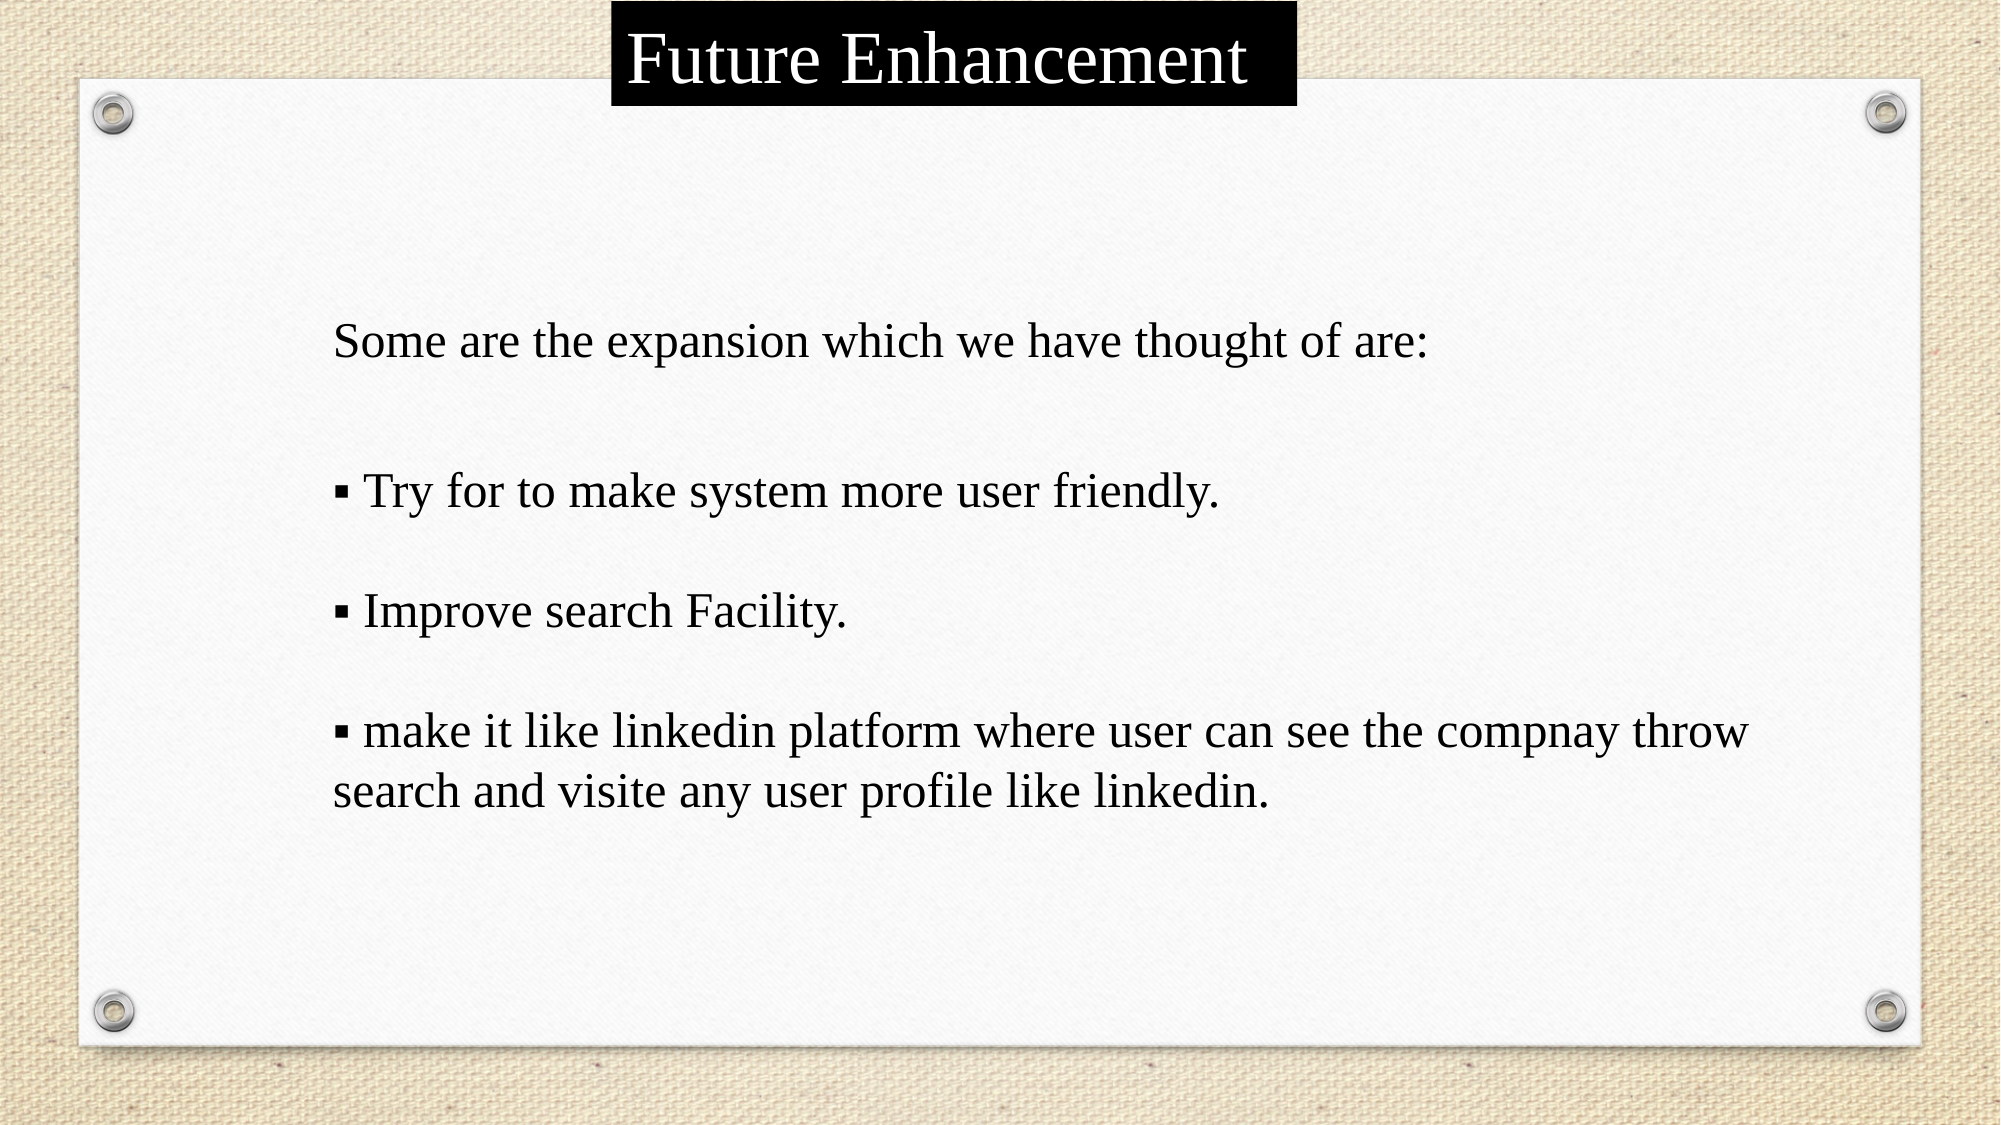

Future Enhancement
Some are the expansion which we have thought of are:

▪ Try for to make system more user friendly.

▪ Improve search Facility.

▪ make it like linkedin platform where user can see the compnay throw search and visite any user profile like linkedin.